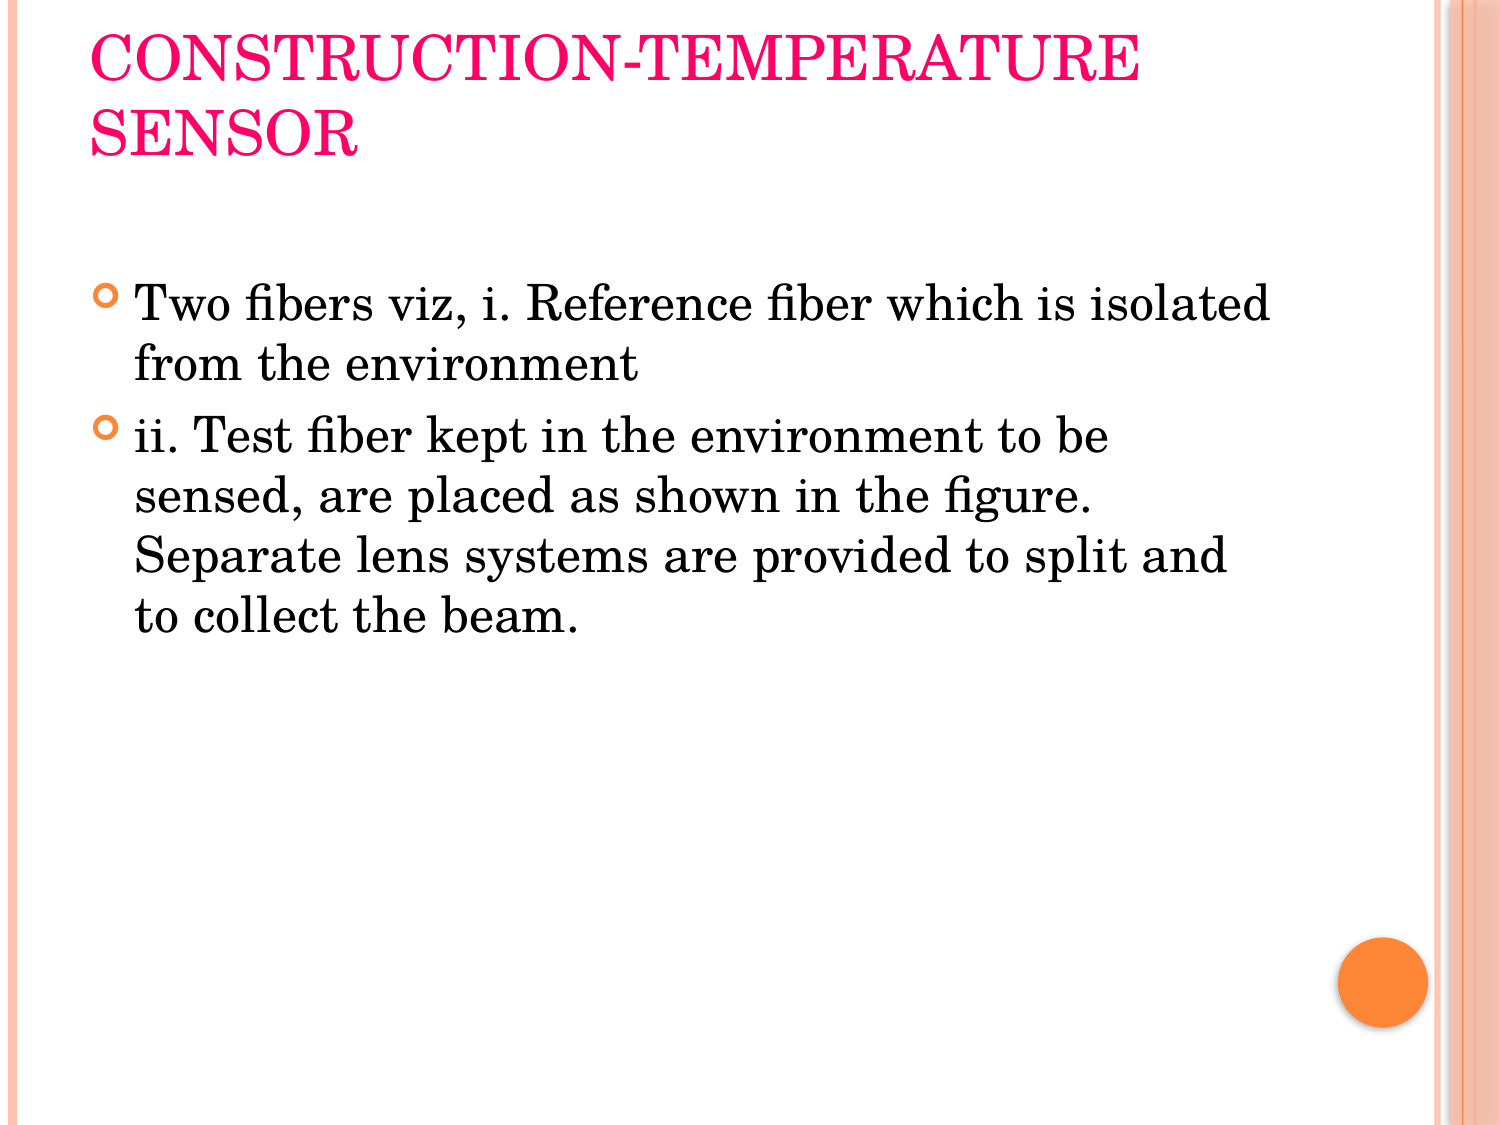

# Construction-Temperature Sensor
Two fibers viz, i. Reference fiber which is isolated from the environment
ii. Test fiber kept in the environment to be sensed, are placed as shown in the figure. Separate lens systems are provided to split and to collect the beam.